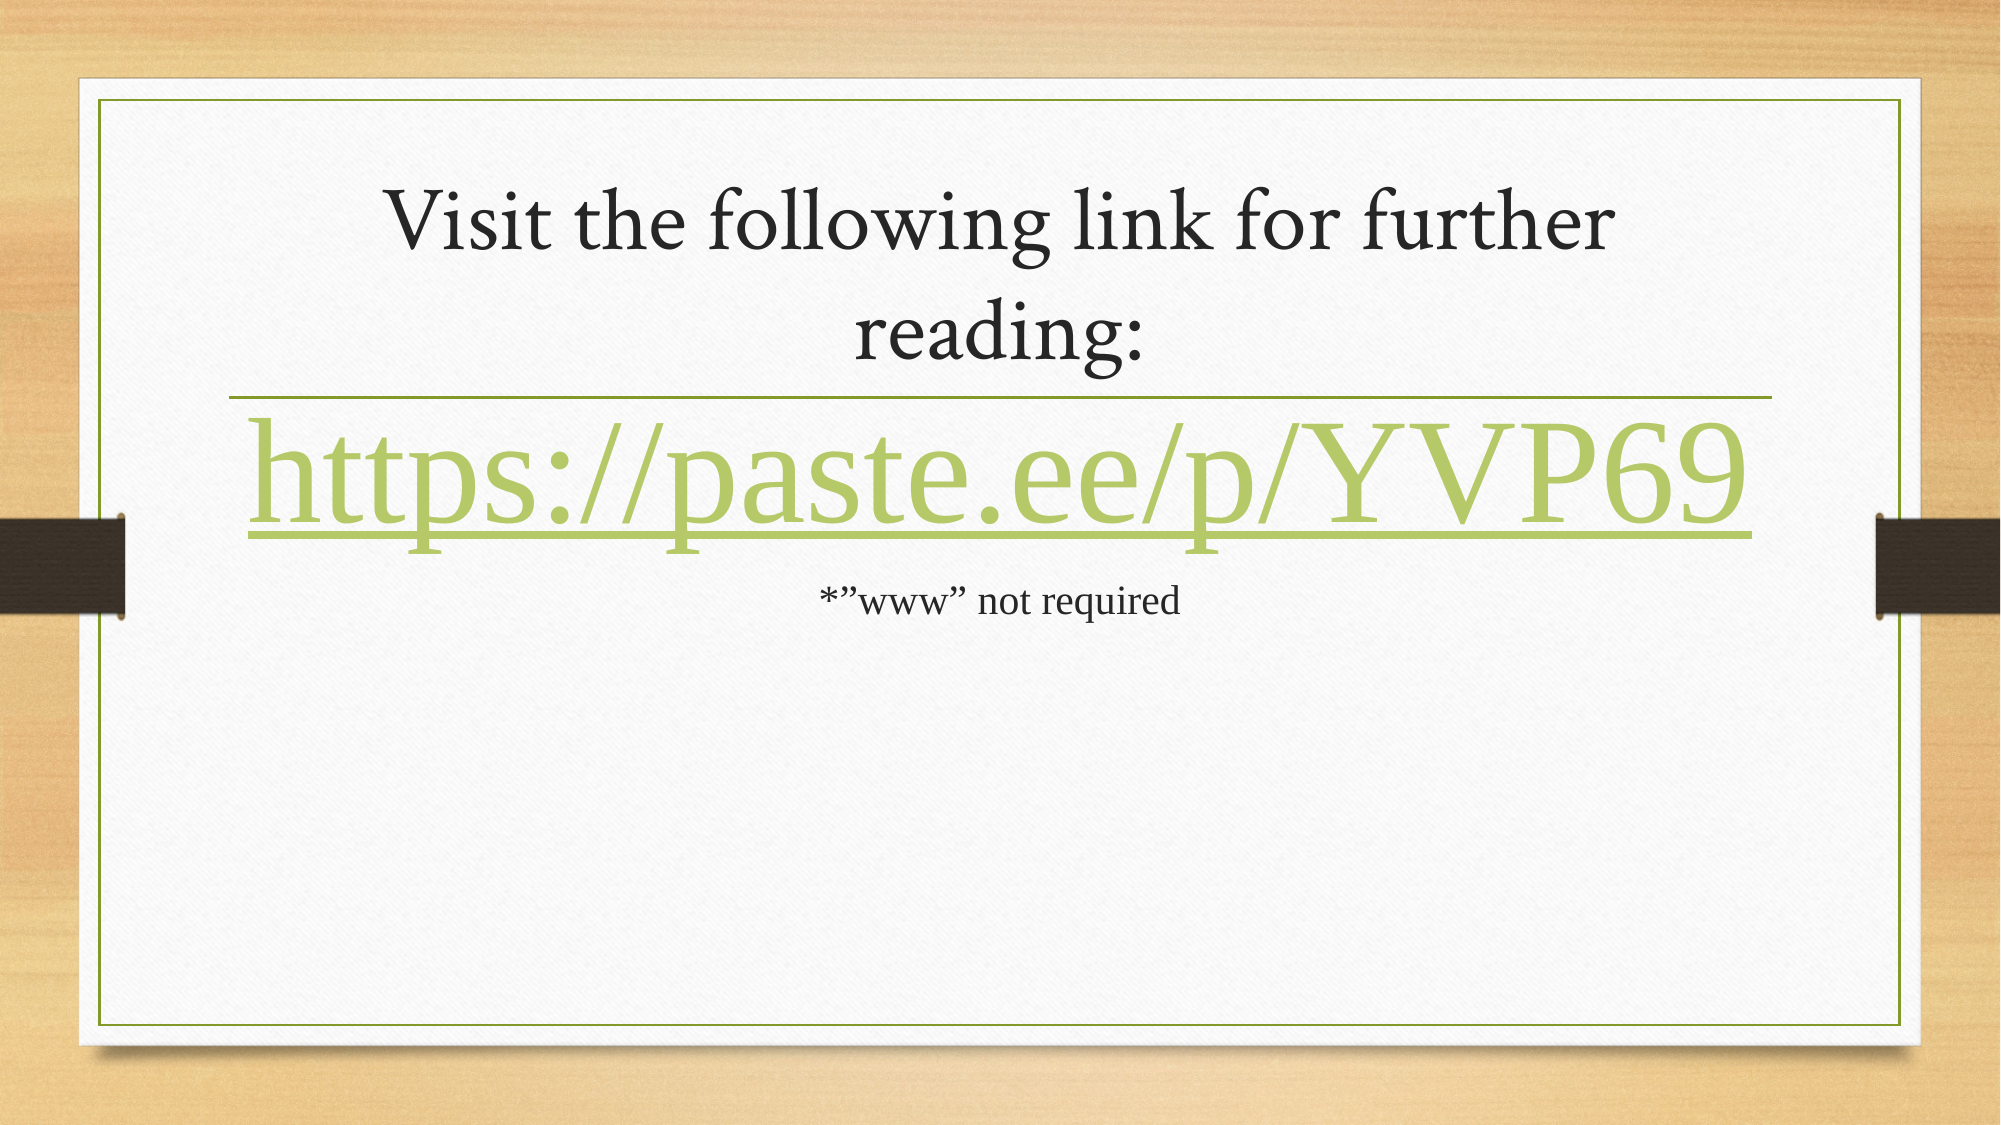

# Visit the following link for further reading:
https://paste.ee/p/YVP69
*”www” not required